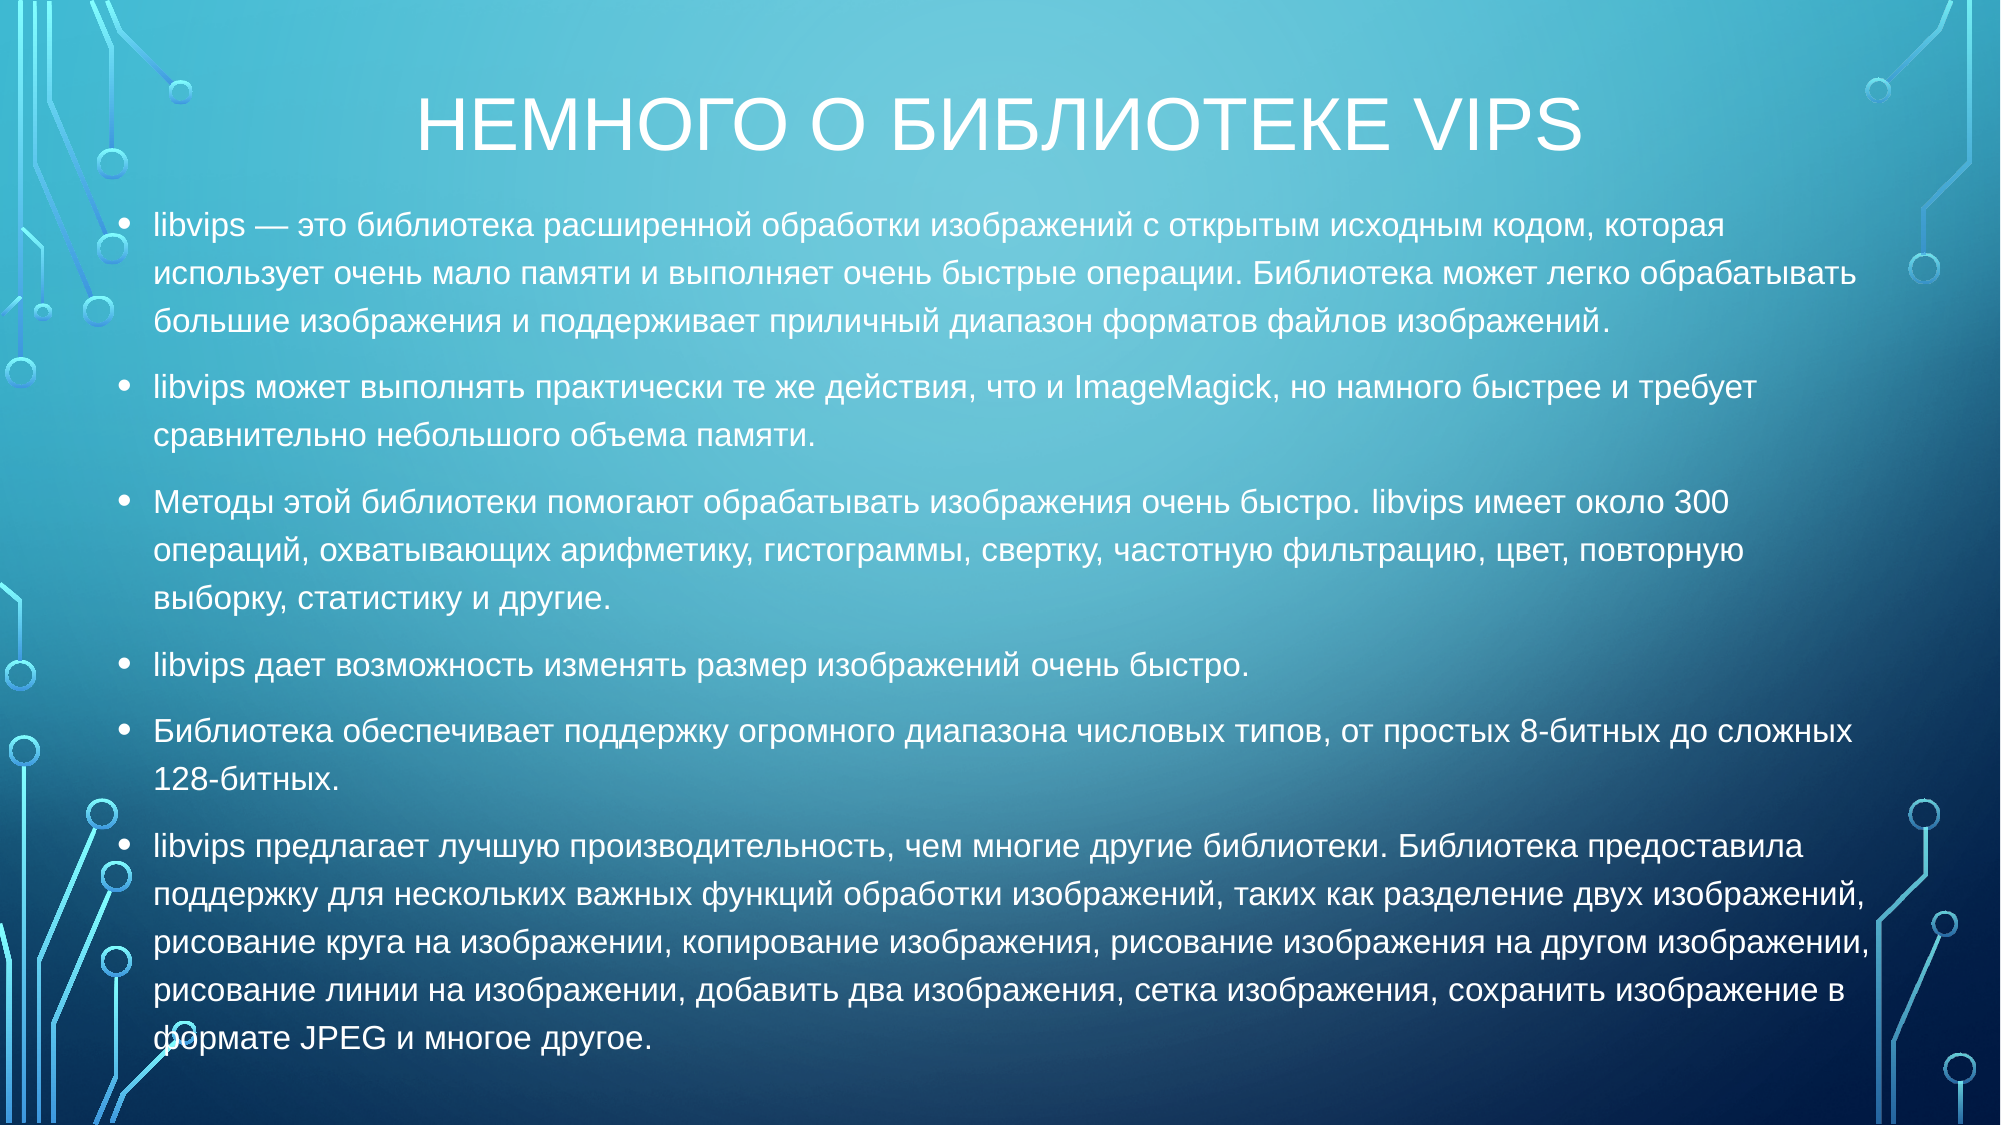

# Немного о библиотеке vips
libvips — это библиотека расширенной обработки изображений с открытым исходным кодом, которая использует очень мало памяти и выполняет очень быстрые операции. Библиотека может легко обрабатывать большие изображения и поддерживает приличный диапазон форматов файлов изображений.
libvips может выполнять практически те же действия, что и ImageMagick, но намного быстрее и требует сравнительно небольшого объема памяти.
Методы этой библиотеки помогают обрабатывать изображения очень быстро. libvips имеет около 300 операций, охватывающих арифметику, гистограммы, свертку, частотную фильтрацию, цвет, повторную выборку, статистику и другие.
libvips дает возможность изменять размер изображений очень быстро.
Библиотека обеспечивает поддержку огромного диапазона числовых типов, от простых 8-битных до сложных 128-битных.
libvips предлагает лучшую производительность, чем многие другие библиотеки. Библиотека предоставила поддержку для нескольких важных функций обработки изображений, таких как разделение двух изображений, рисование круга на изображении, копирование изображения, рисование изображения на другом изображении, рисование линии на изображении, добавить два изображения, сетка изображения, сохранить изображение в формате JPEG и многое другое.